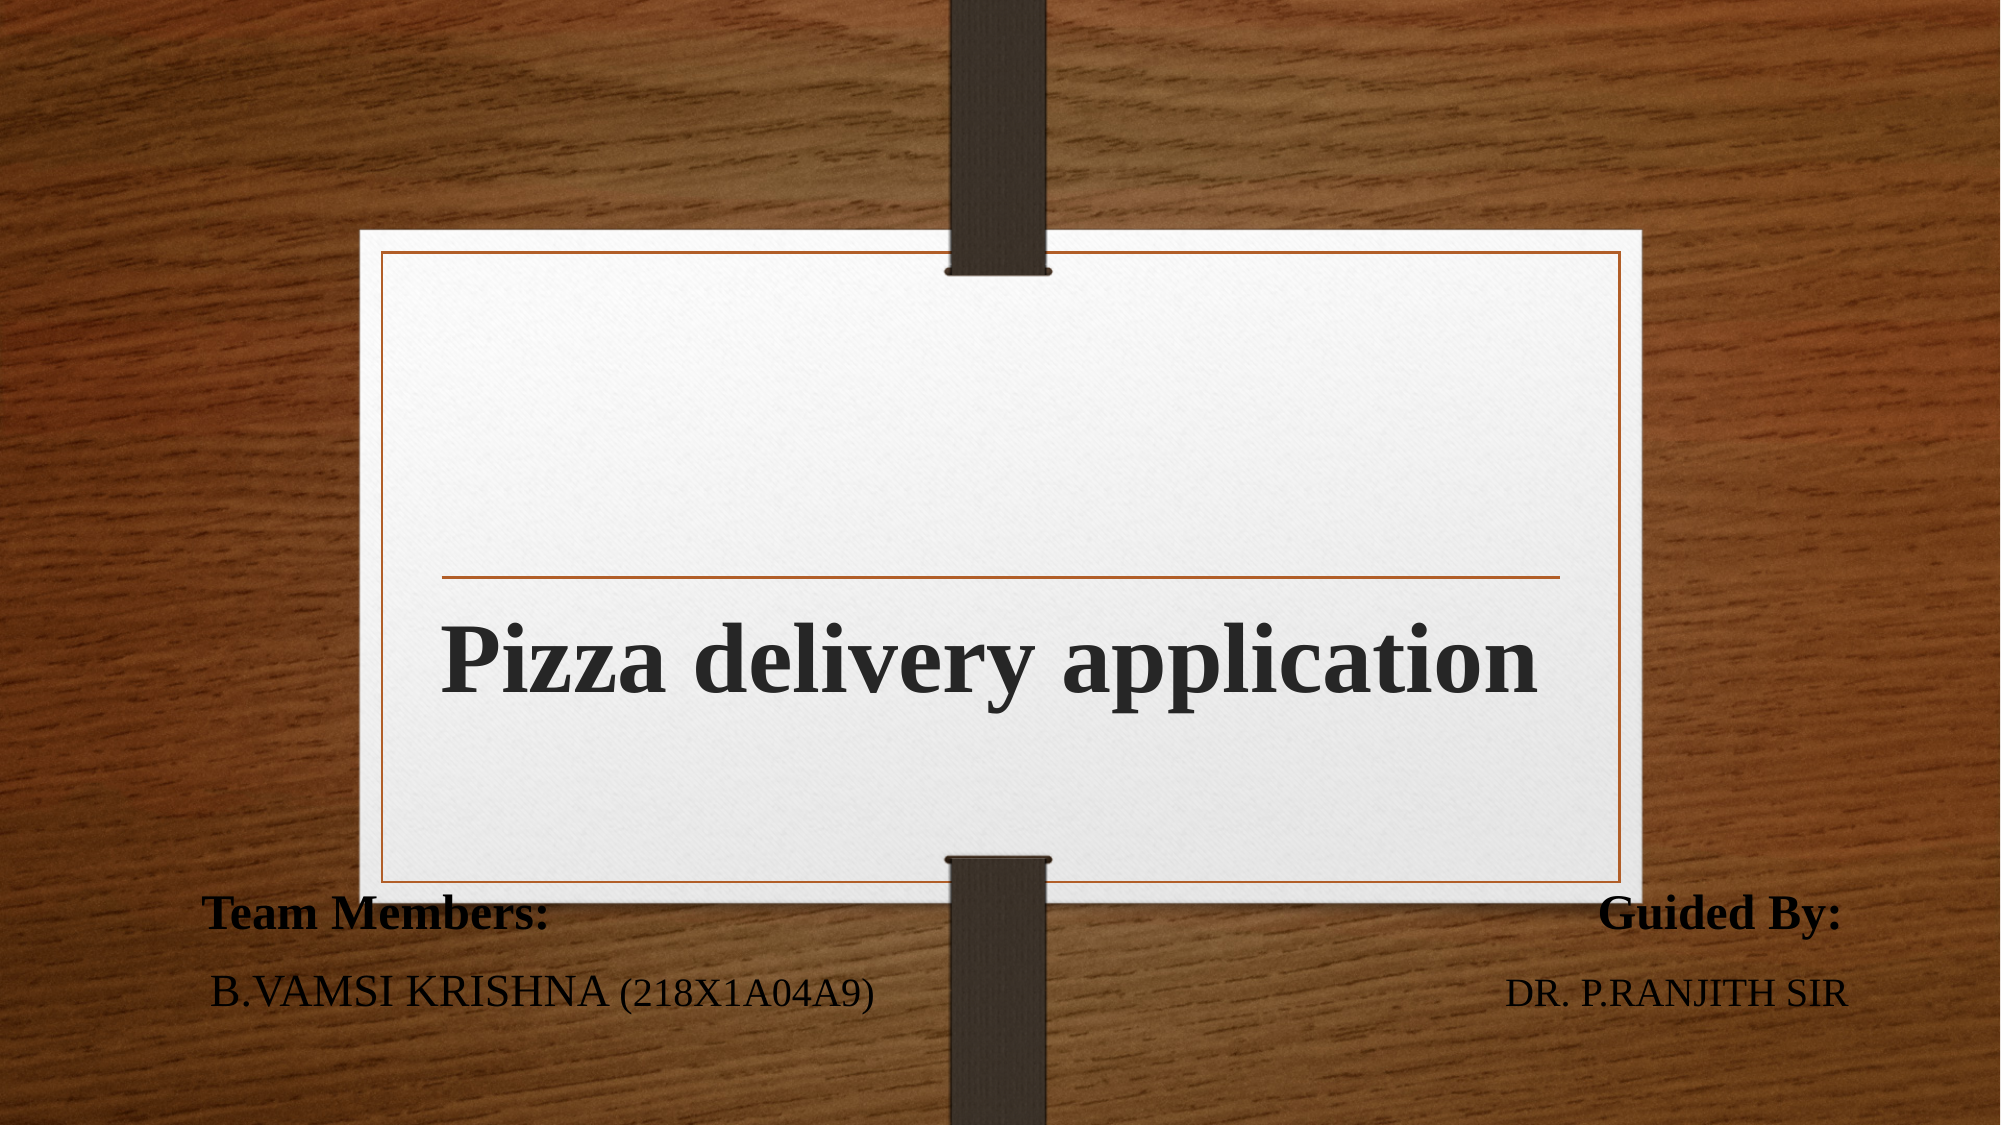

# Pizza delivery application

 Team Members:                                                                                    Guided By:
  B.VAMSI KRISHNA (218X1A04A9)                                                               DR. P.RANJITH SIR